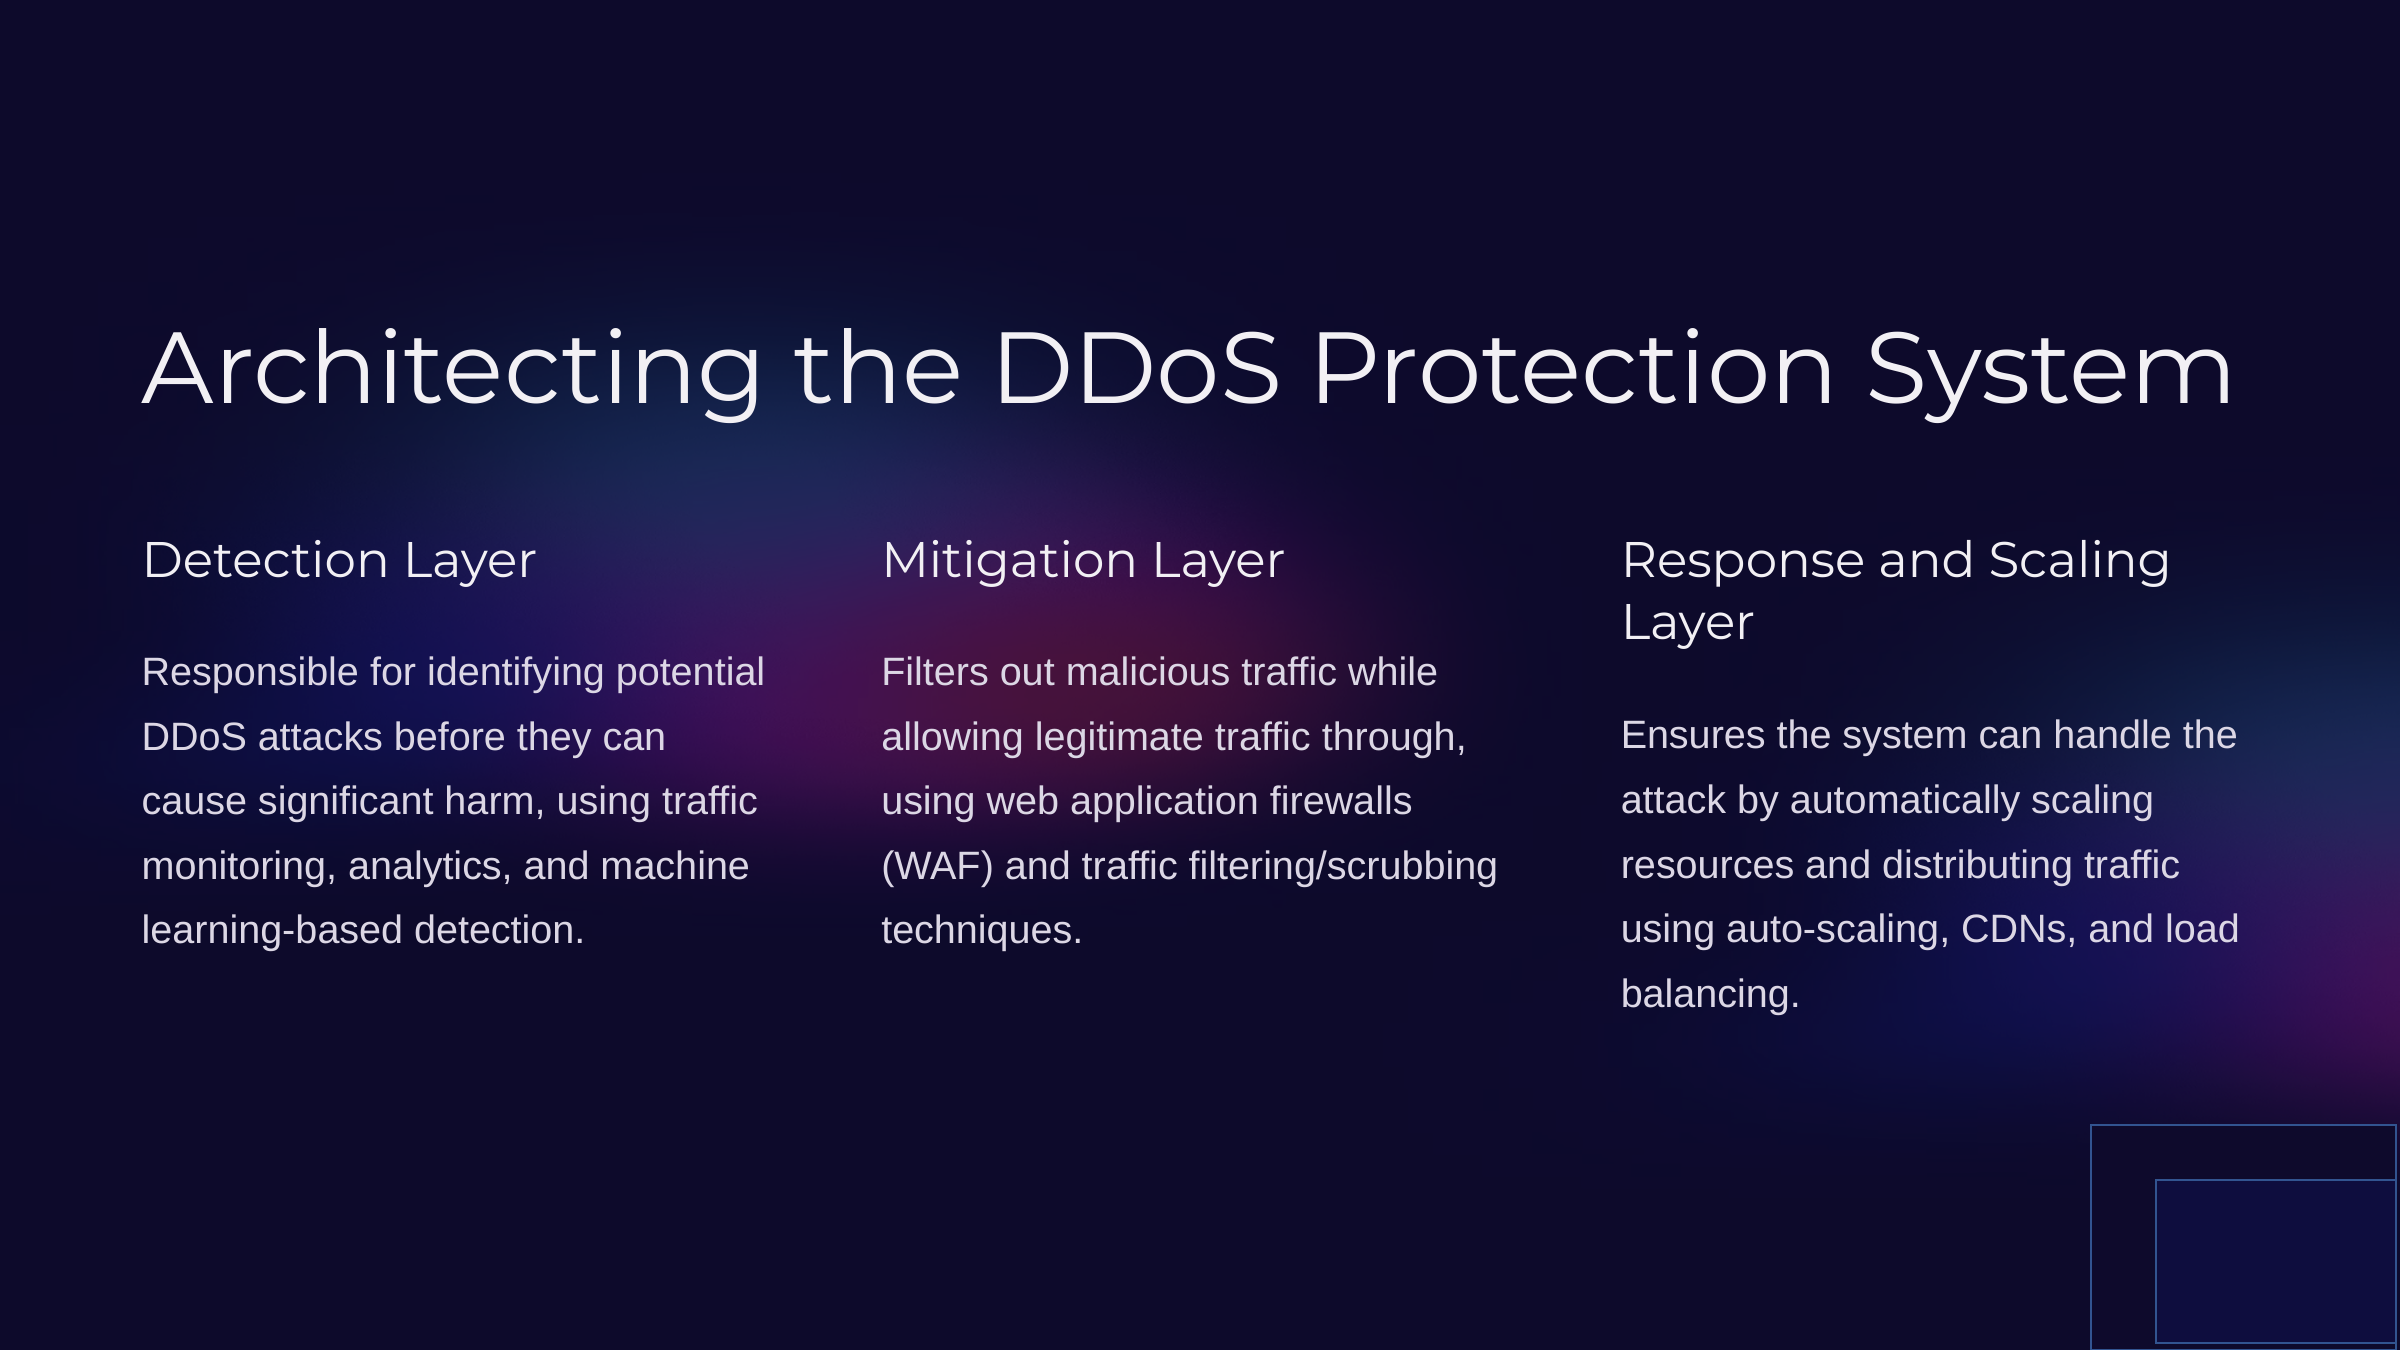

Architecting the DDoS Protection System
Detection Layer
Mitigation Layer
Response and Scaling Layer
Responsible for identifying potential DDoS attacks before they can cause significant harm, using traffic monitoring, analytics, and machine learning-based detection.
Filters out malicious traffic while allowing legitimate traffic through, using web application firewalls (WAF) and traffic filtering/scrubbing techniques.
Ensures the system can handle the attack by automatically scaling resources and distributing traffic using auto-scaling, CDNs, and load balancing.